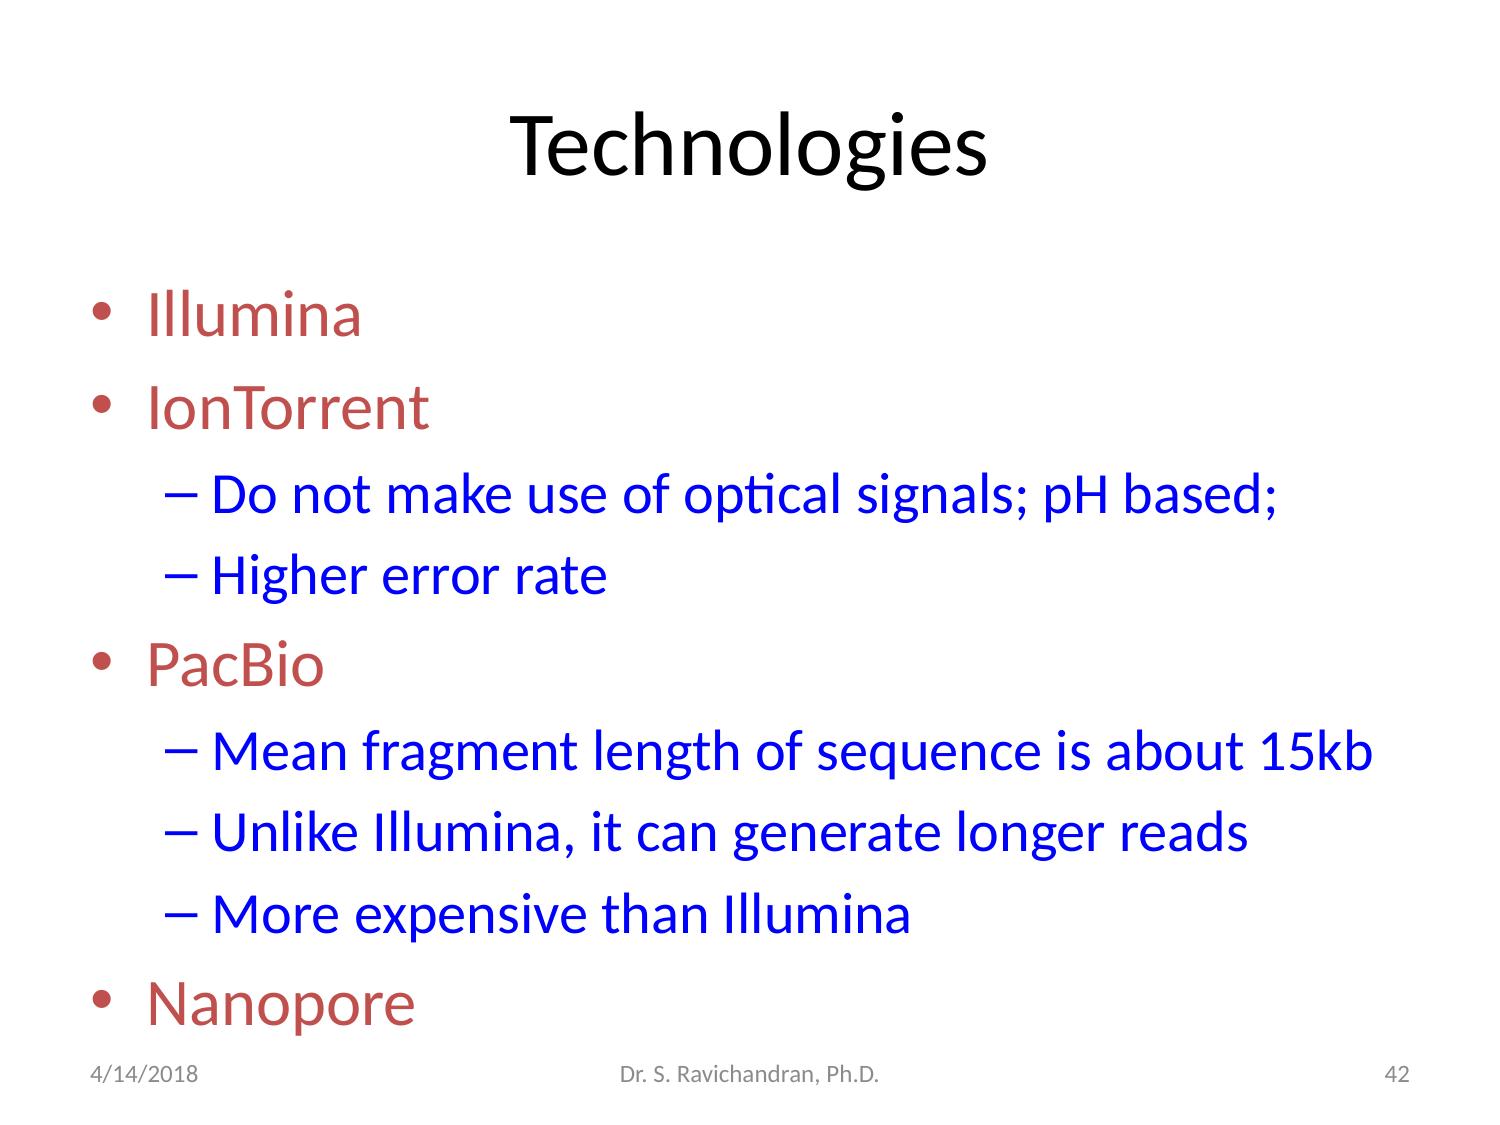

# Technologies
Illumina
IonTorrent
Do not make use of optical signals; pH based;
Higher error rate
PacBio
Mean fragment length of sequence is about 15kb
Unlike Illumina, it can generate longer reads
More expensive than Illumina
Nanopore

4/14/2018
Dr. S. Ravichandran, Ph.D.
42